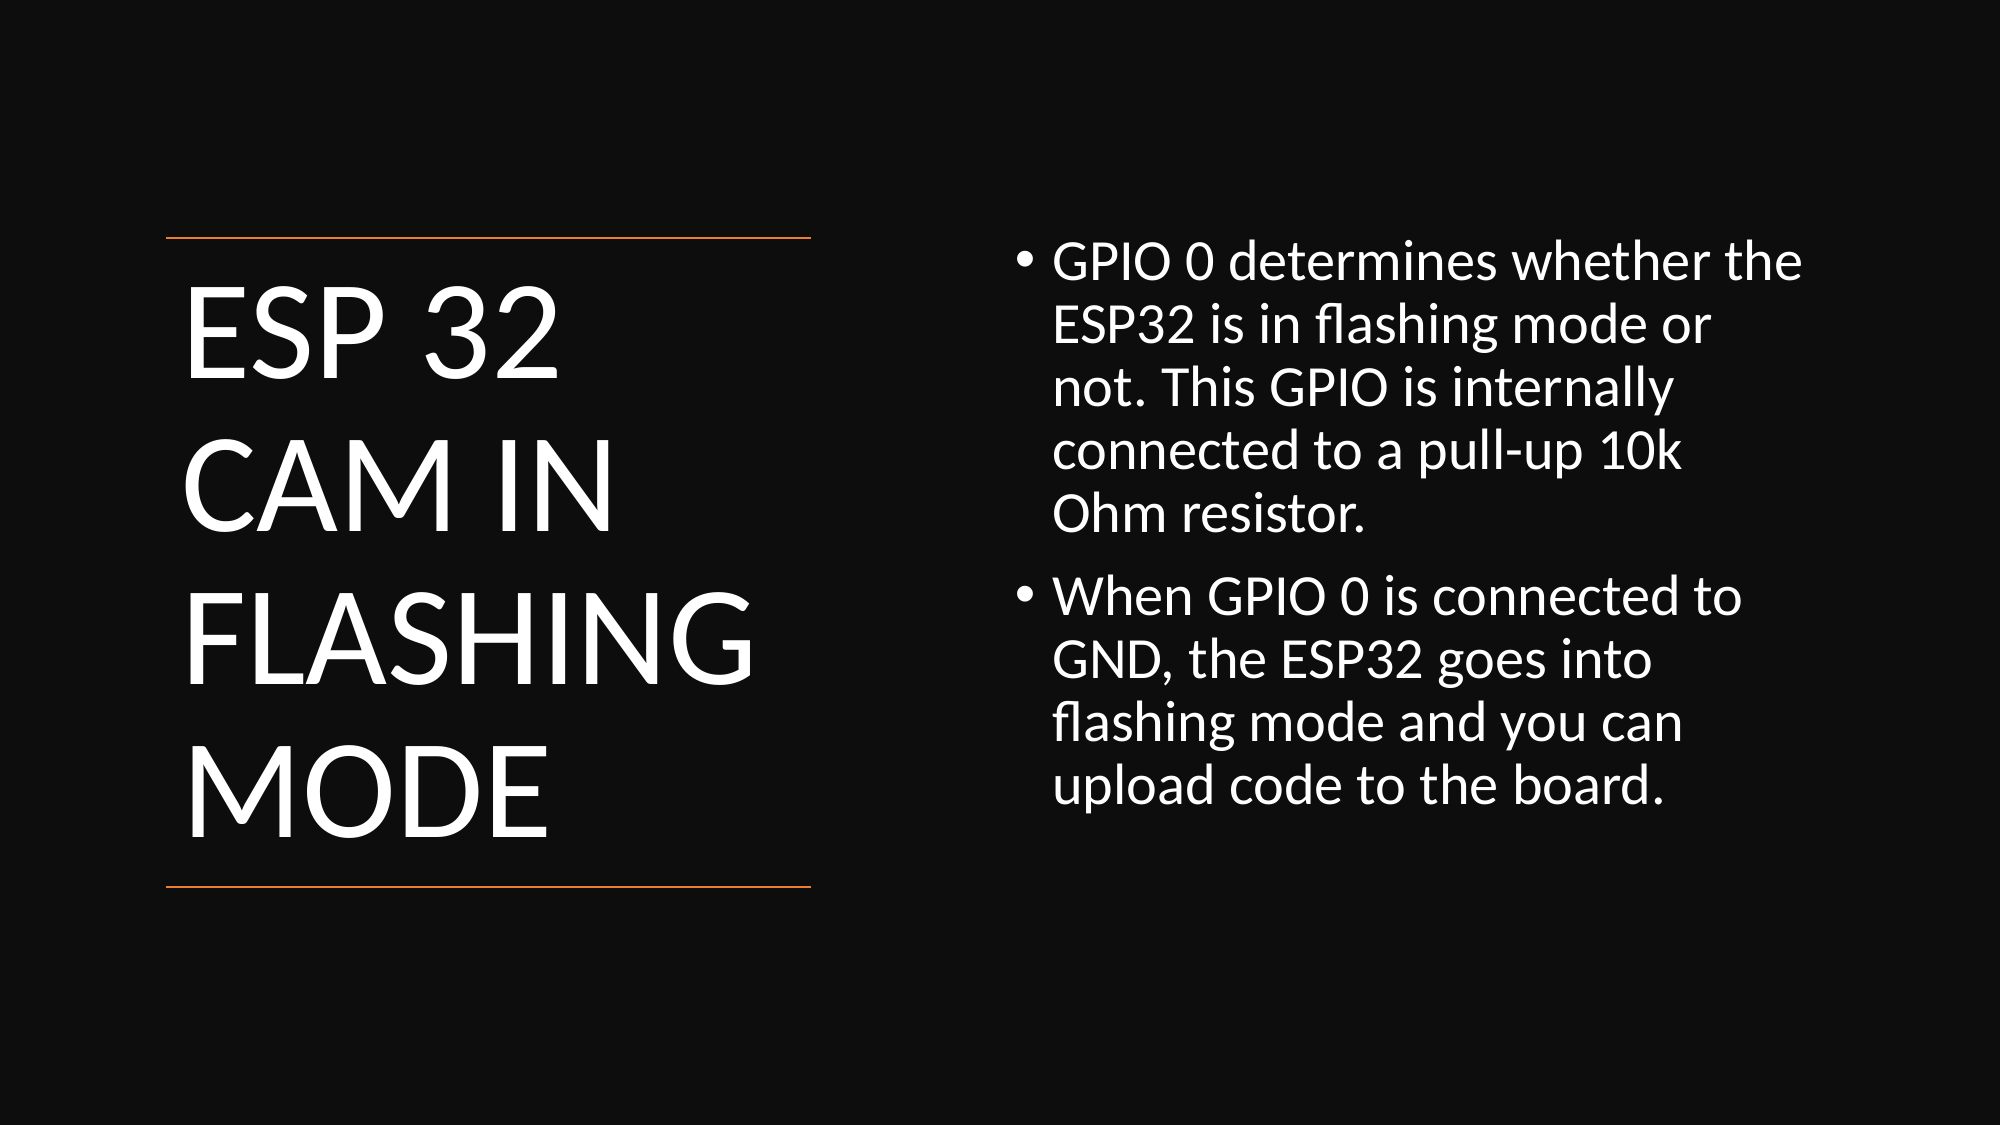

GPIO 0 determines whether the ESP32 is in flashing mode or not. This GPIO is internally connected to a pull-up 10k Ohm resistor.
When GPIO 0 is connected to GND, the ESP32 goes into flashing mode and you can upload code to the board.

# ESP 32 CAM IN FLASHING MODE